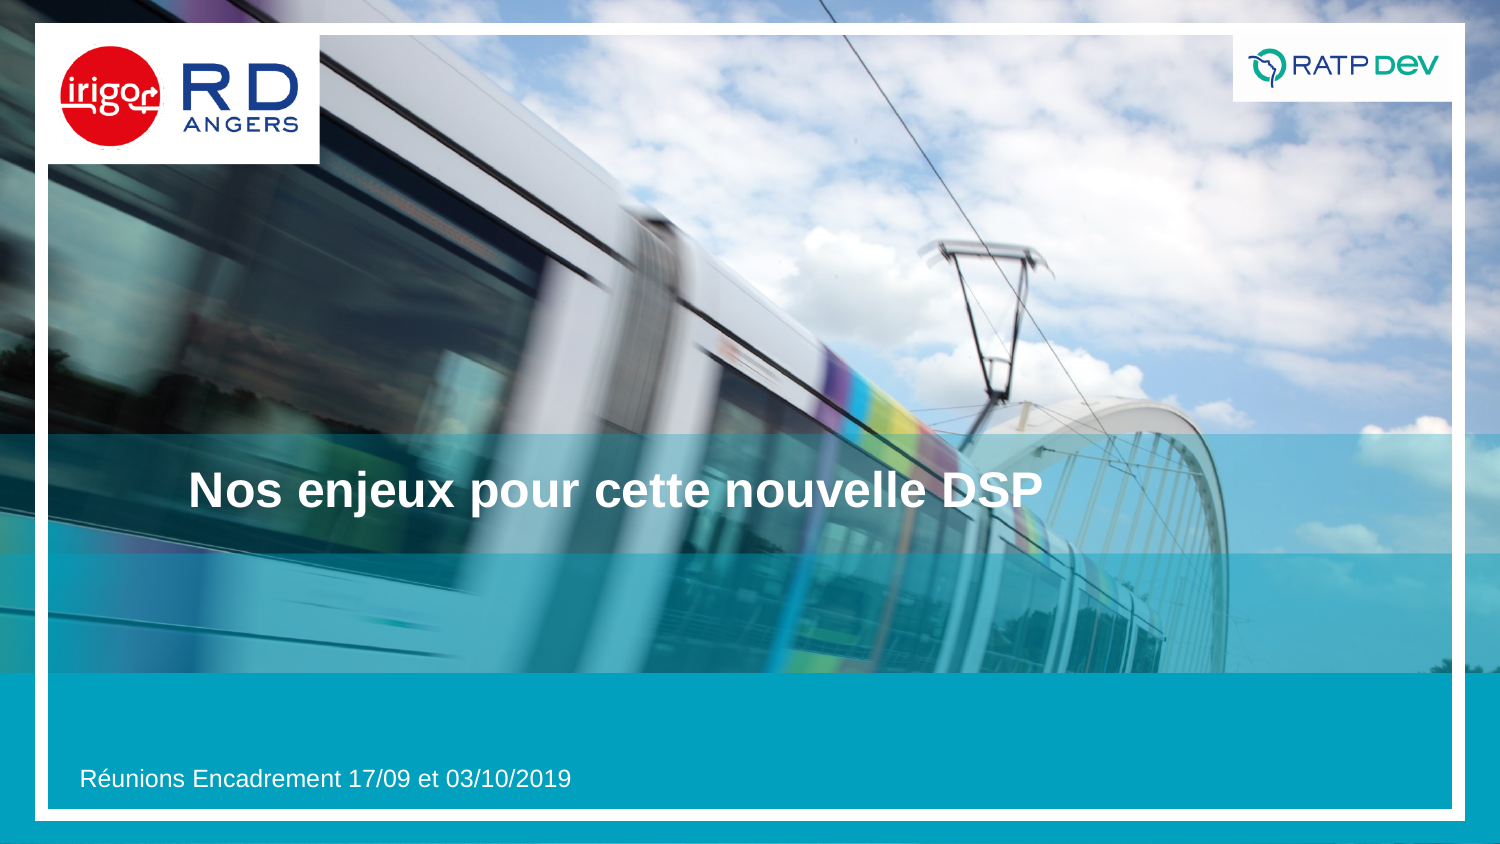

# Nos enjeux pour cette nouvelle DSP
Réunions Encadrement 17/09 et 03/10/2019